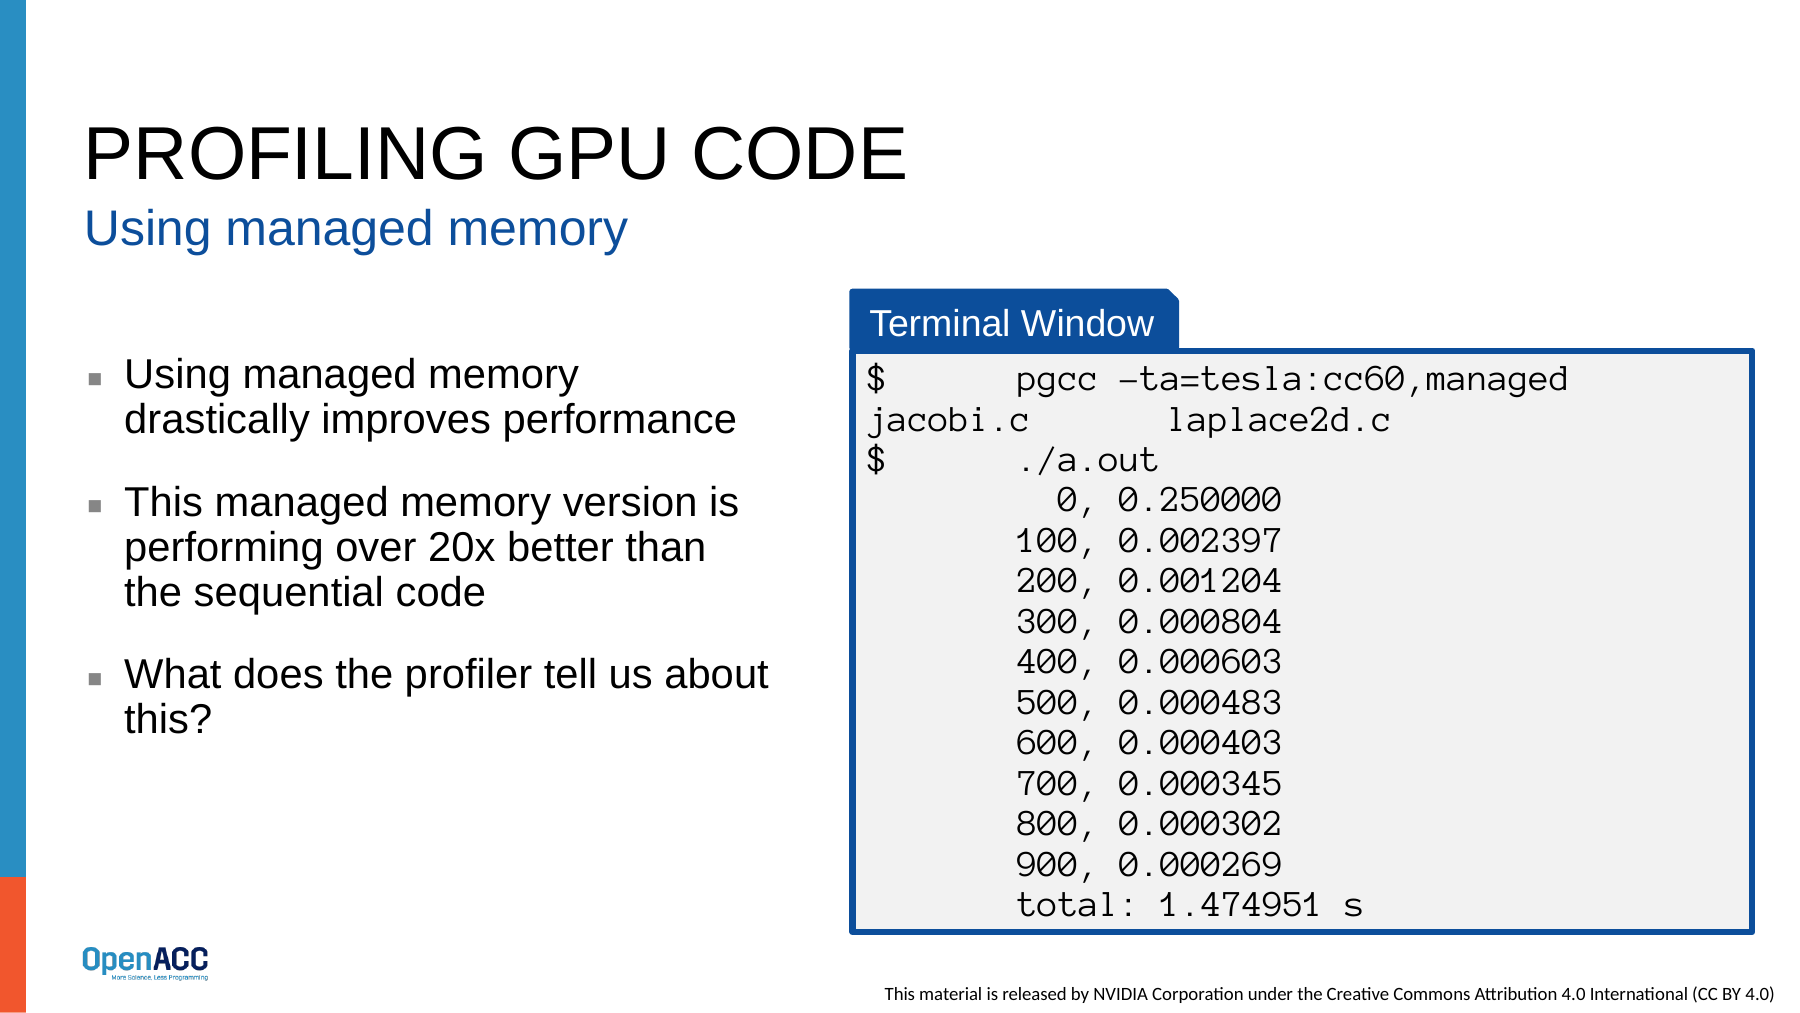

# PROFILING GPU CODE
Using managed memory
Terminal Window
Using managed memory drastically improves performance
This managed memory version is performing over 20x better than the sequential code
What does the profiler tell us about this?
$	pgcc –ta=tesla:cc60,managed jacobi.c 	laplace2d.c
$	./a.out
	  0, 0.250000
	100, 0.002397
	200, 0.001204
	300, 0.000804
	400, 0.000603
	500, 0.000483
	600, 0.000403
	700, 0.000345
	800, 0.000302
	900, 0.000269
	total: 1.474951 s